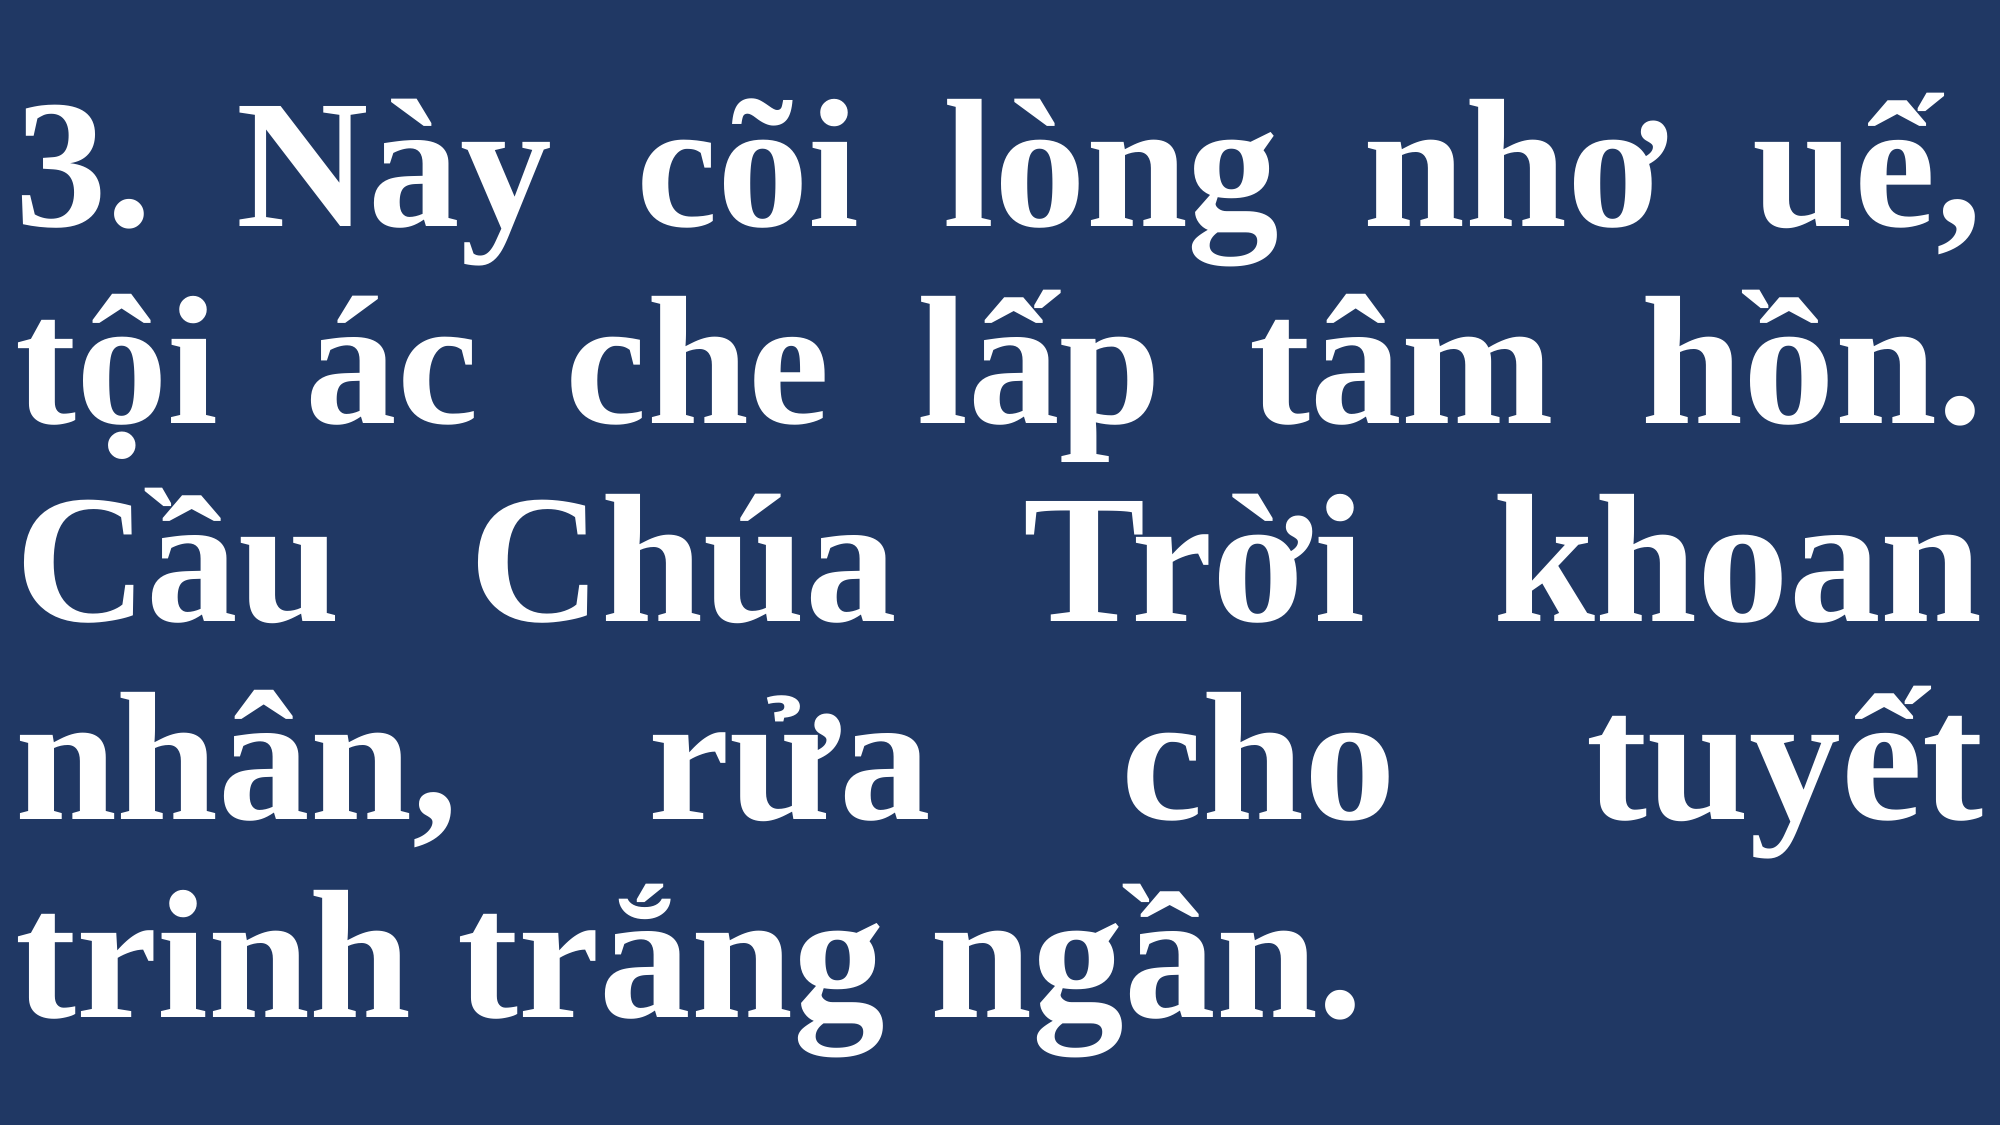

# 3. Này cõi lòng nhơ uế, tội ác che lấp tâm hồn. Cầu Chúa Trời khoan nhân, rửa cho tuyết trinh trắng ngần.